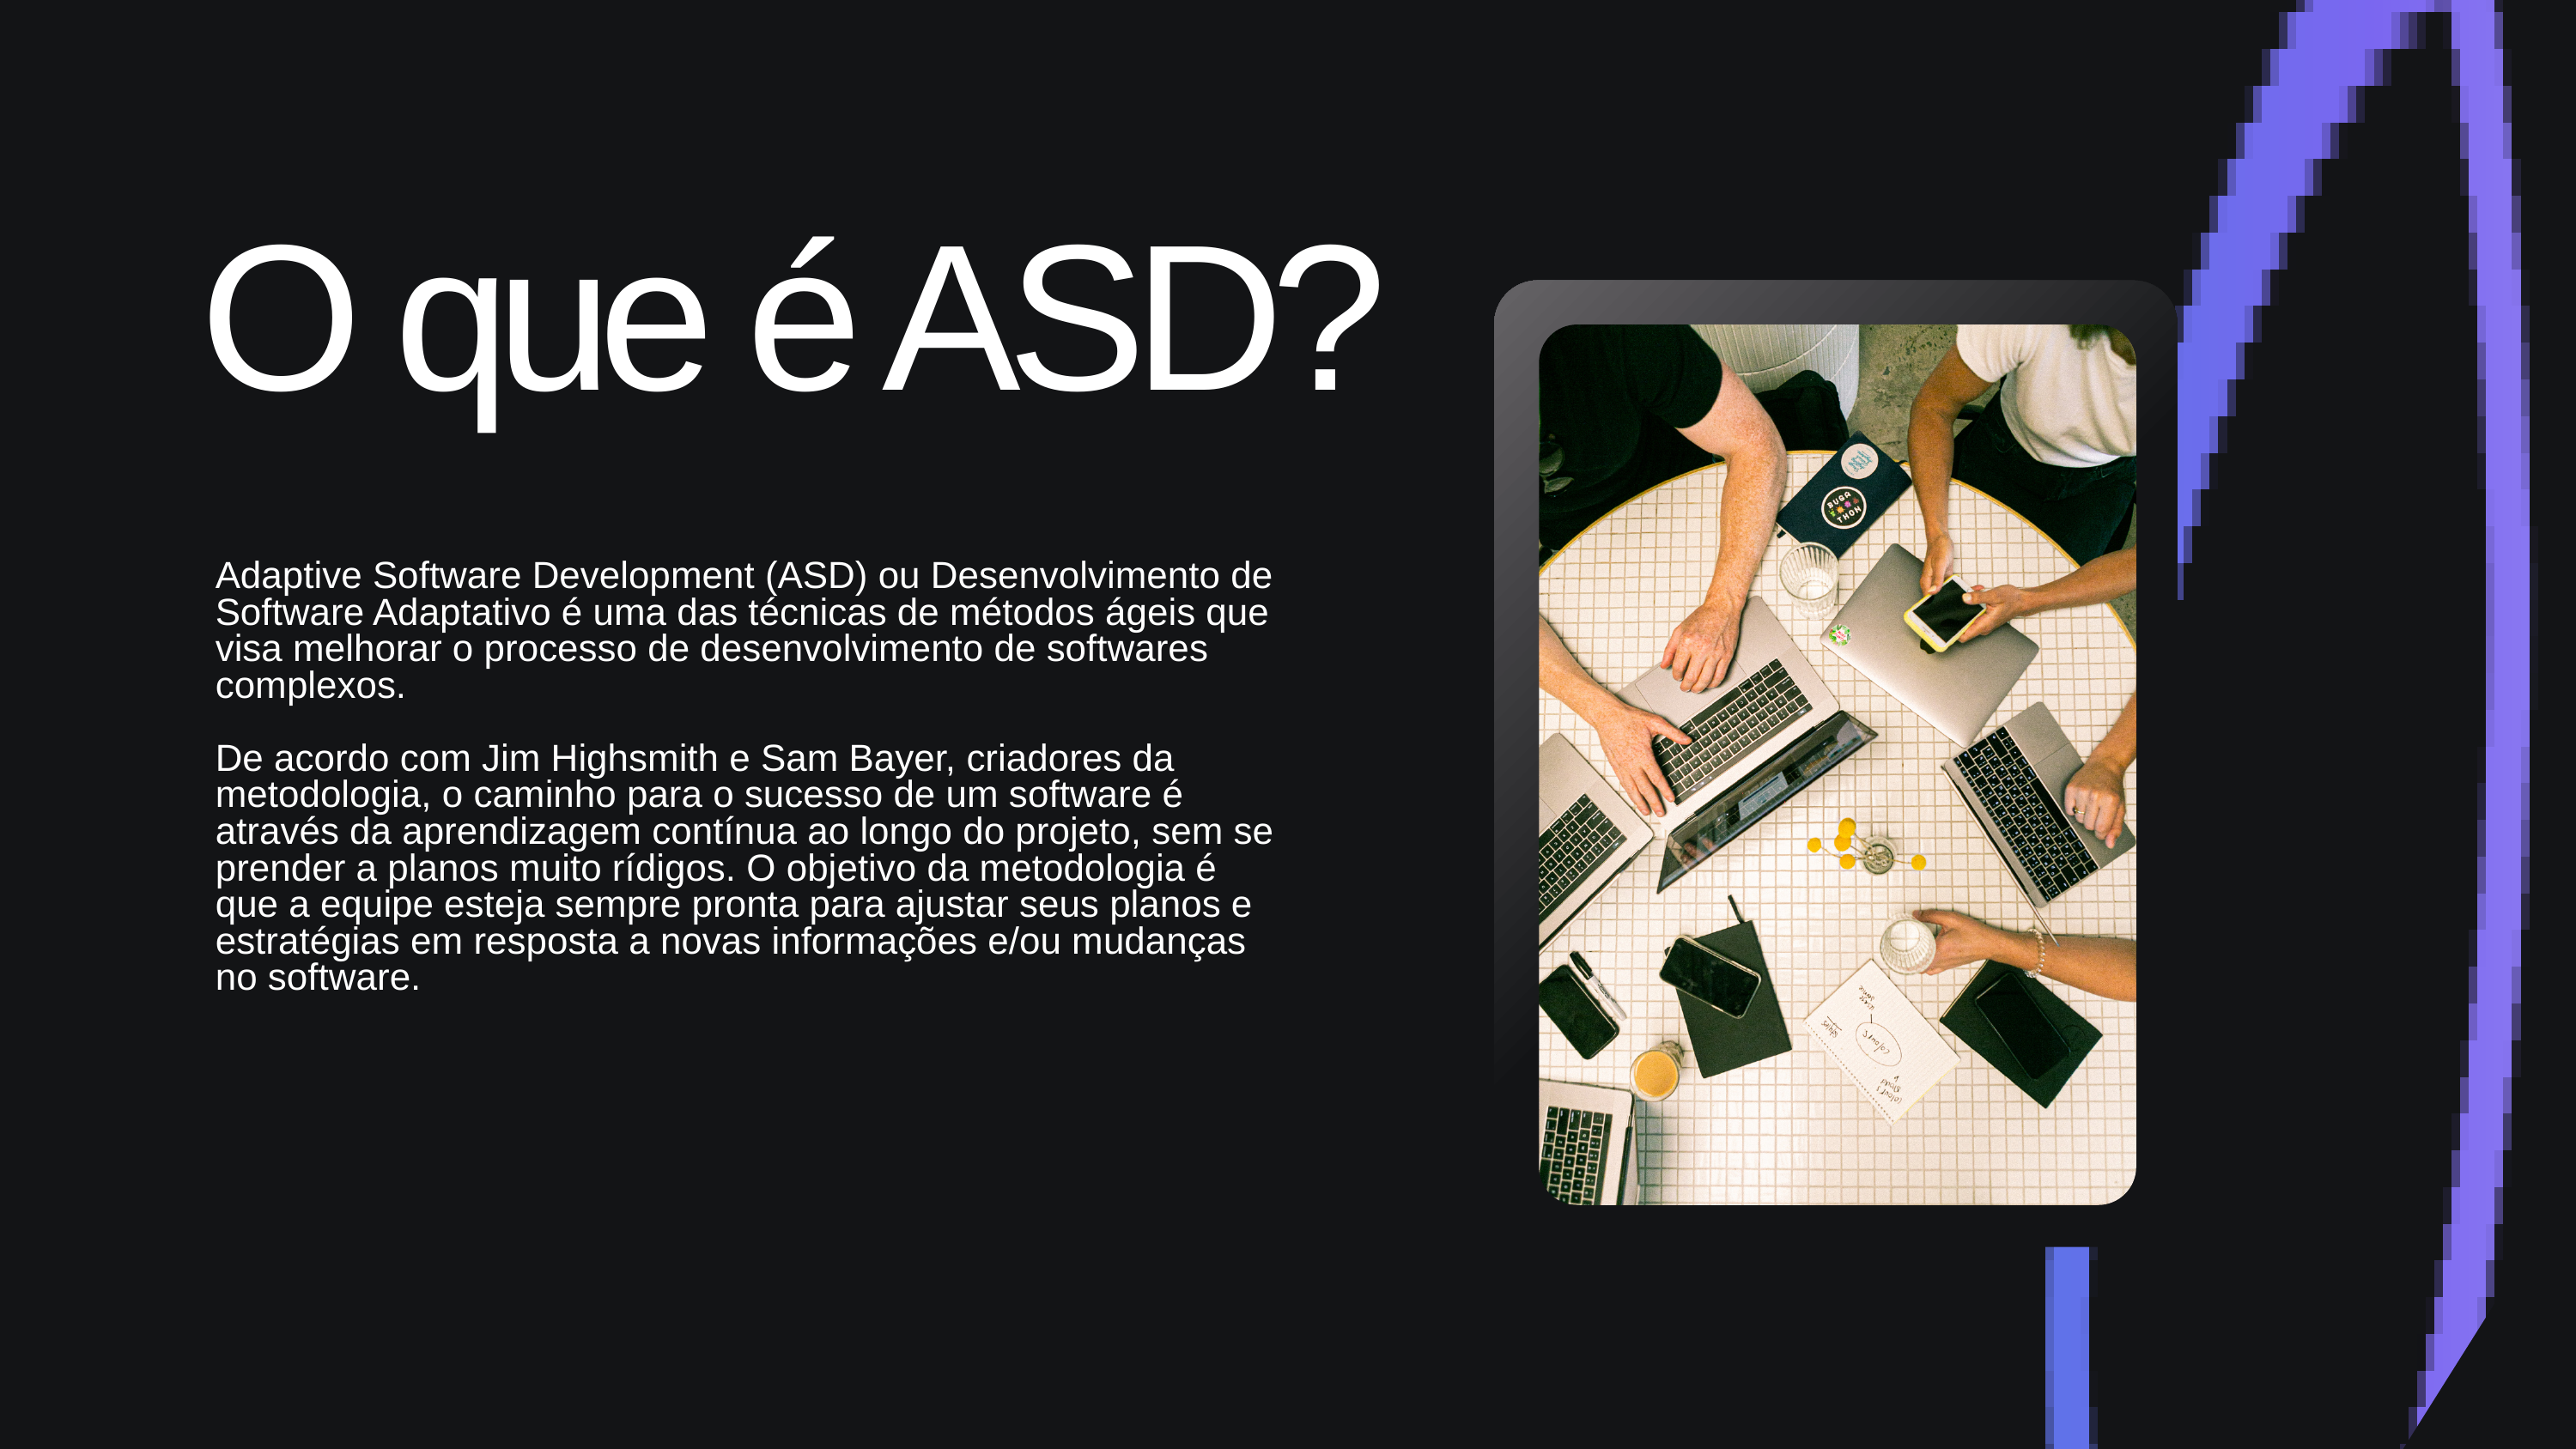

O que é ASD?

Adaptive Software Development (ASD) ou Desenvolvimento de Software Adaptativo é uma das técnicas de métodos ágeis que visa melhorar o processo de desenvolvimento de softwares complexos.

De acordo com Jim Highsmith e Sam Bayer, criadores da metodologia, o caminho para o sucesso de um software é através da aprendizagem contínua ao longo do projeto, sem se prender a planos muito rídigos. O objetivo da metodologia é que a equipe esteja sempre pronta para ajustar seus planos e estratégias em resposta a novas informações e/ou mudanças no software.